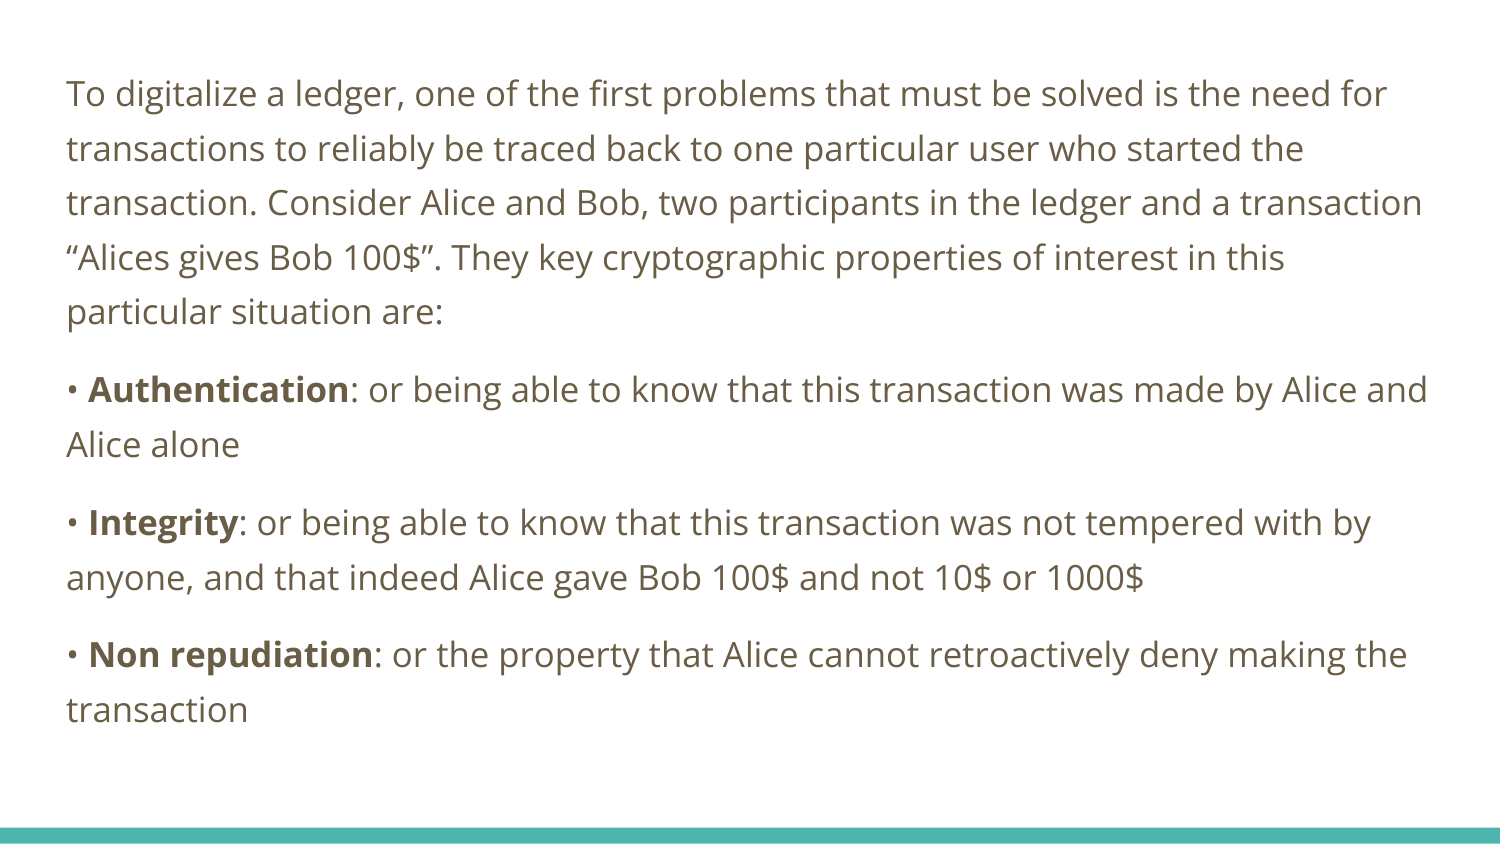

To digitalize a ledger, one of the first problems that must be solved is the need for transactions to reliably be traced back to one particular user who started the transaction. Consider Alice and Bob, two participants in the ledger and a transaction “Alices gives Bob 100$”. They key cryptographic properties of interest in this particular situation are:
• Authentication: or being able to know that this transaction was made by Alice and Alice alone
• Integrity: or being able to know that this transaction was not tempered with by anyone, and that indeed Alice gave Bob 100$ and not 10$ or 1000$
• Non repudiation: or the property that Alice cannot retroactively deny making the transaction